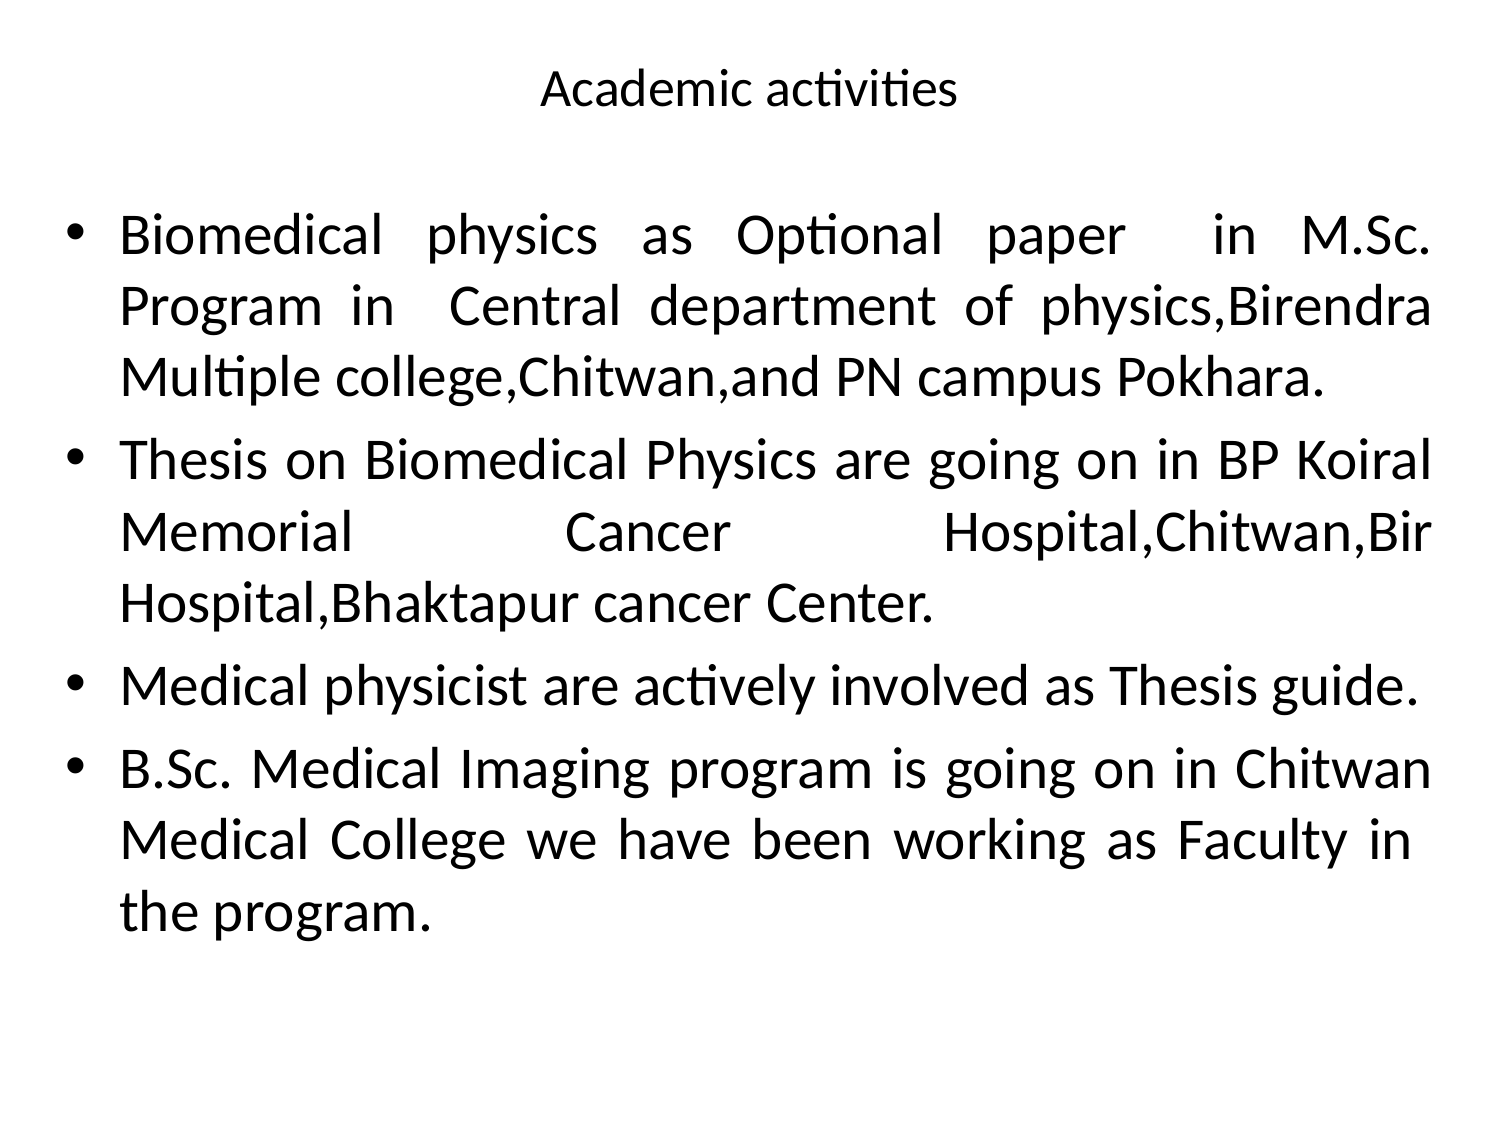

# Academic activities
Biomedical physics as Optional paper  in M.Sc. Program in  Central department of physics,Birendra Multiple college,Chitwan,and PN campus Pokhara.
Thesis on Biomedical Physics are going on in BP Koiral Memorial Cancer Hospital,Chitwan,Bir Hospital,Bhaktapur cancer Center.
Medical physicist are actively involved as Thesis guide.
B.Sc. Medical Imaging program is going on in Chitwan Medical College we have been working as Faculty in  the program.